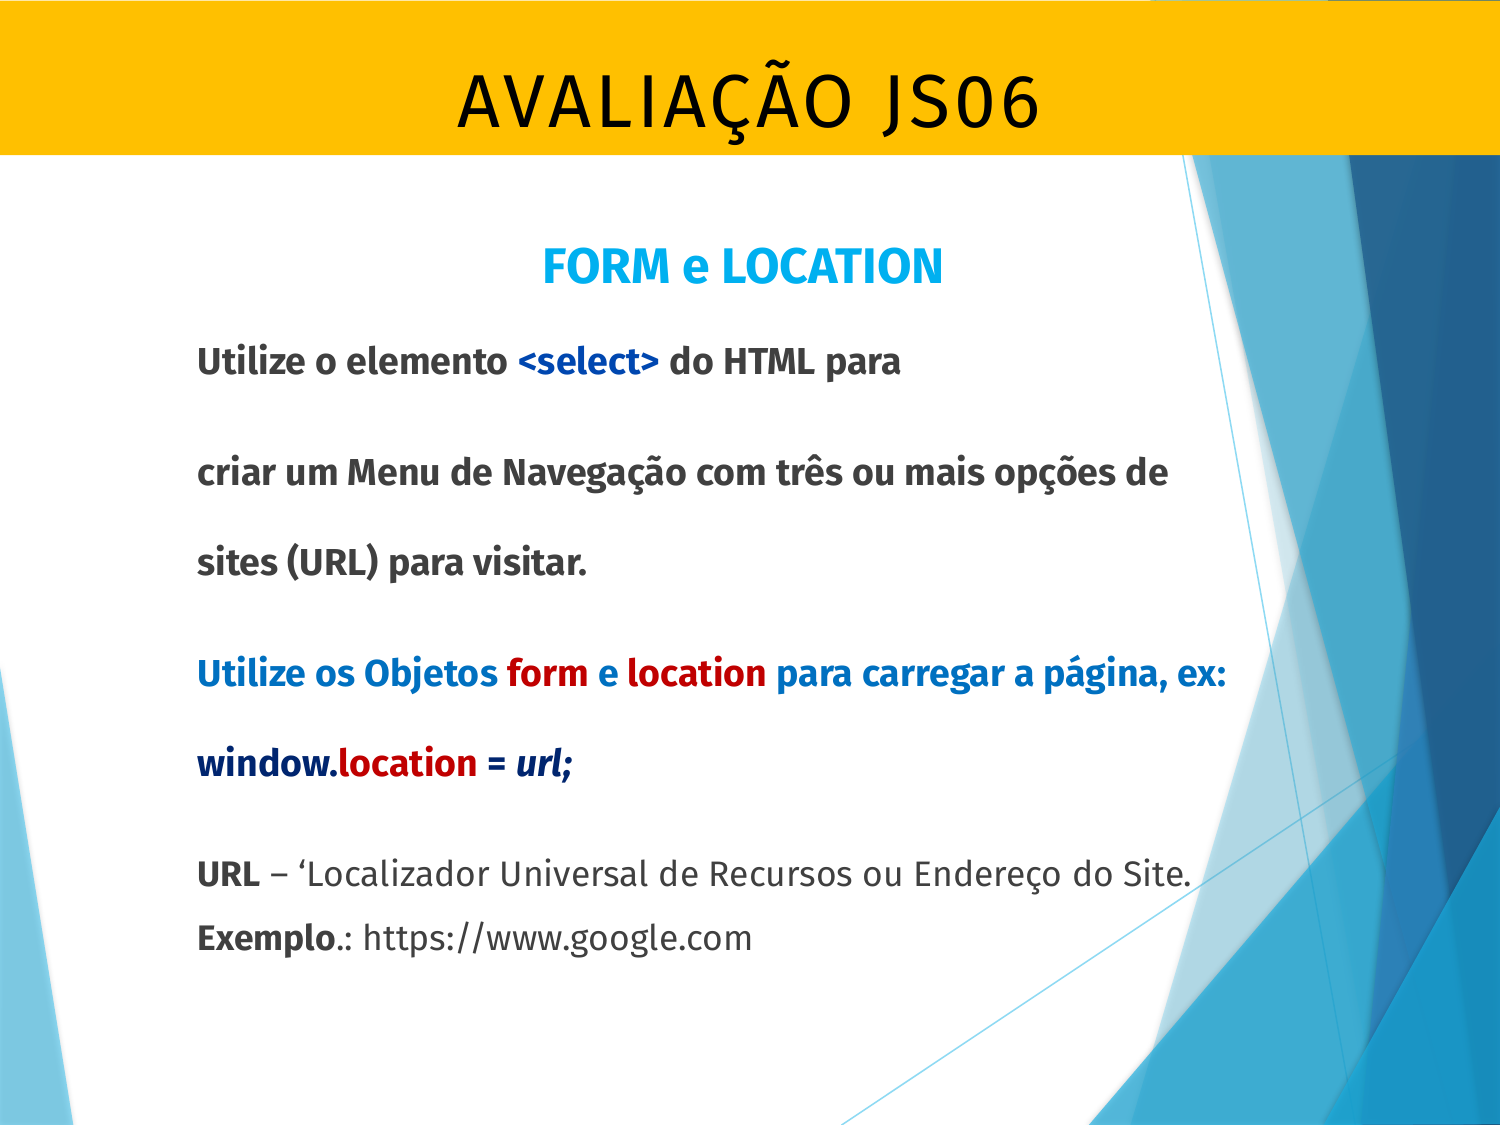

AVALIAÇÃO JS06

     FORM e LOCATION
Utilize o elemento <select> do HTML para
criar um Menu de Navegação com três ou mais opções de sites (URL) para visitar.
Utilize os Objetos form e location para carregar a página, ex: window.location = url;
URL – ‘Localizador Universal de Recursos ou Endereço do Site. Exemplo.: https://www.google.com